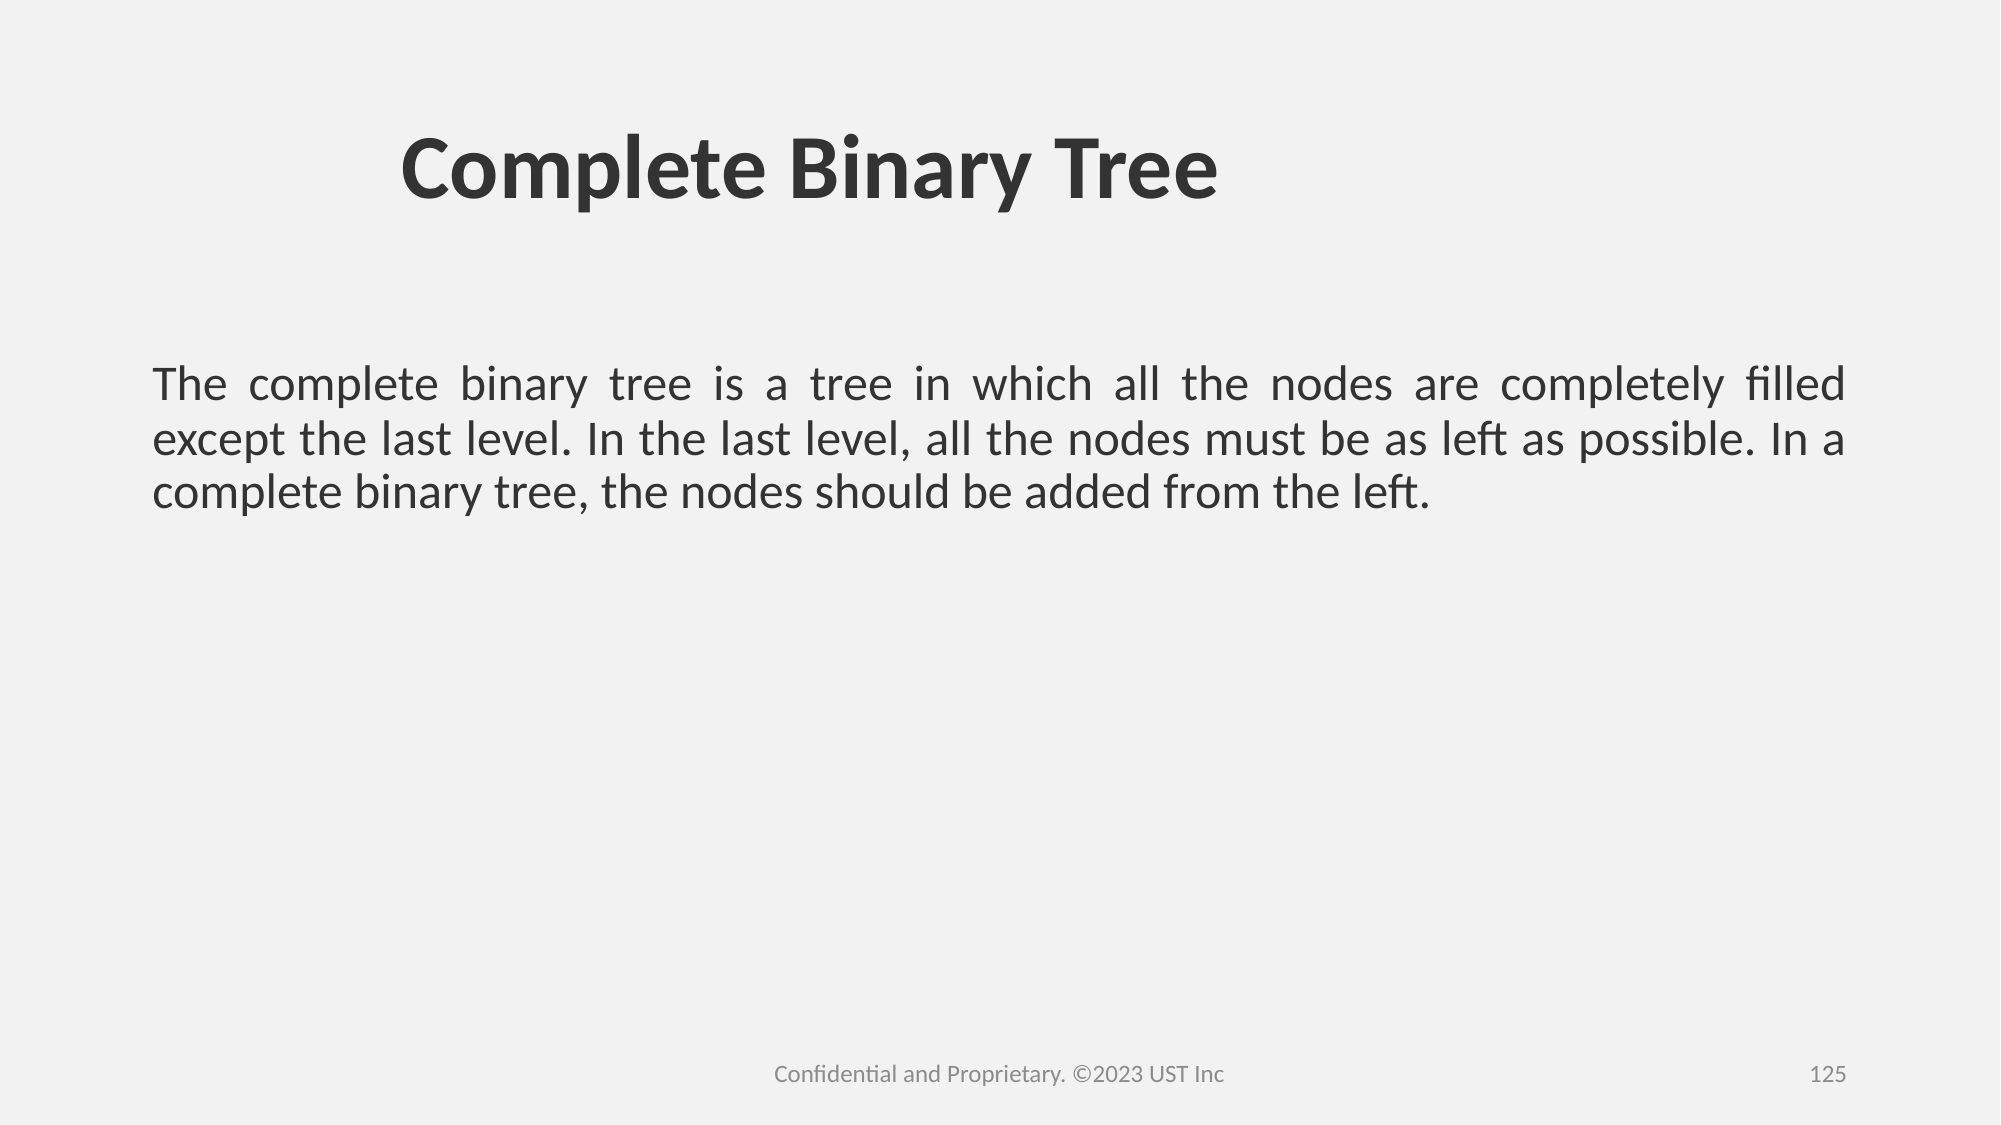

# Complete Binary Tree

The complete binary tree is a tree in which all the nodes are completely filled except the last level. In the last level, all the nodes must be as left as possible. In a complete binary tree, the nodes should be added from the left.

Confidential and Proprietary. ©2023 UST Inc
125